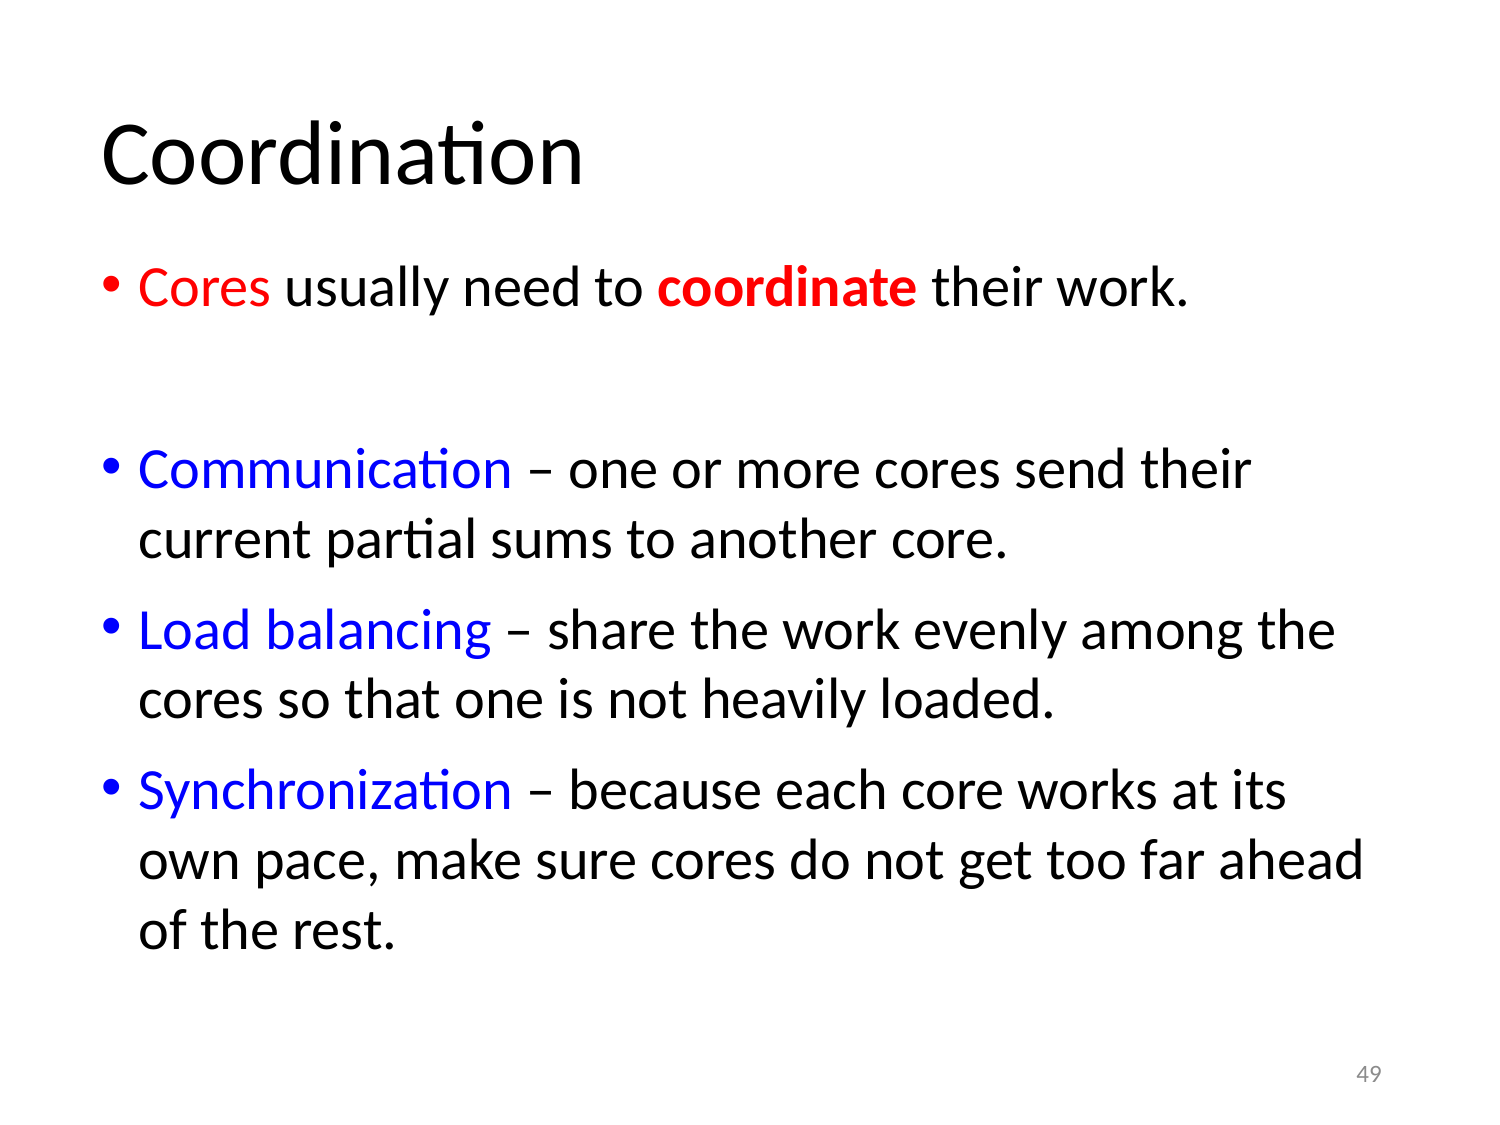

# Coordination
Cores usually need to coordinate their work.

Communication – one or more cores send their current partial sums to another core.
Load balancing – share the work evenly among the cores so that one is not heavily loaded.
Synchronization – because each core works at its own pace, make sure cores do not get too far ahead of the rest.
49